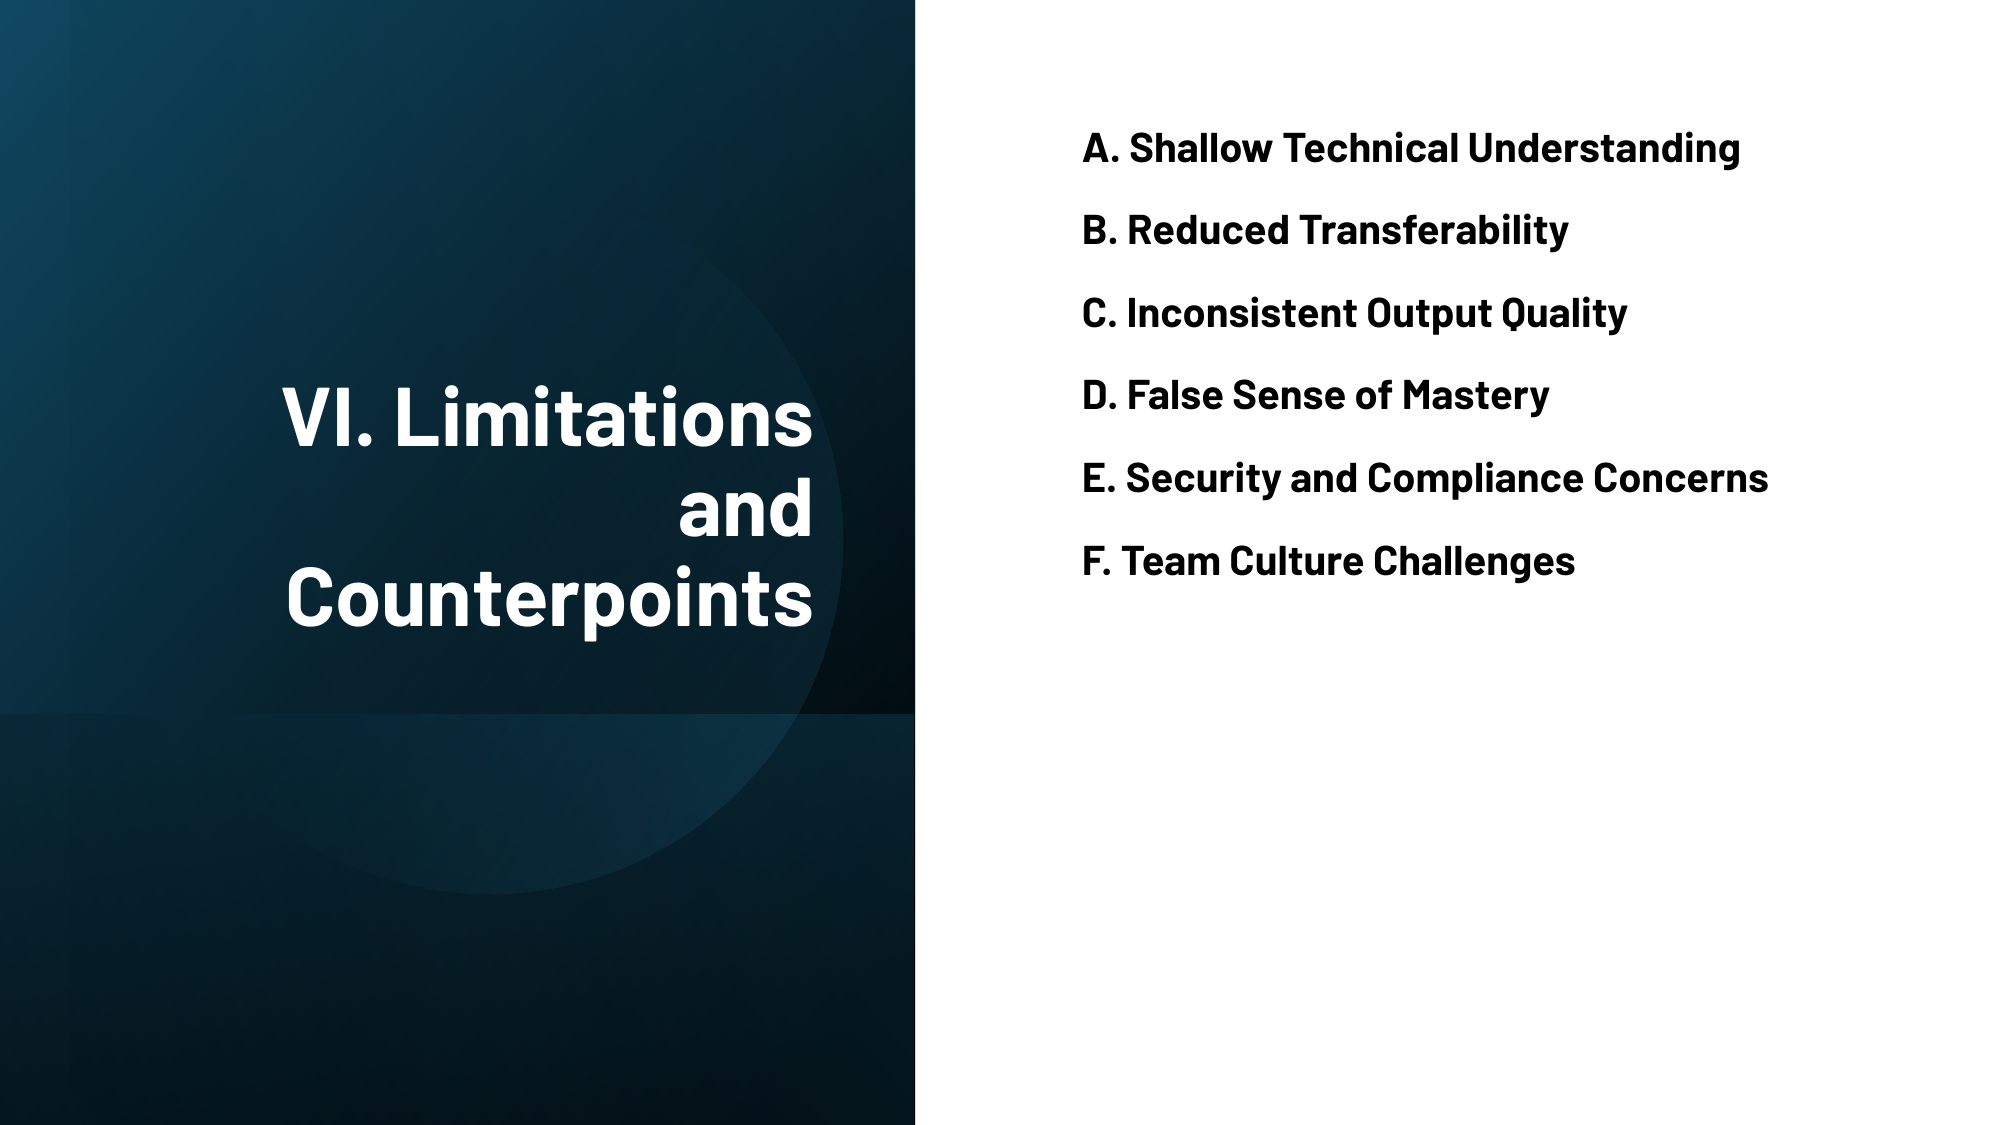

# VI. Limitations and Counterpoints

A. Shallow Technical Understanding
B. Reduced Transferability
C. Inconsistent Output Quality
D. False Sense of Mastery
E. Security and Compliance Concerns
F. Team Culture Challenges